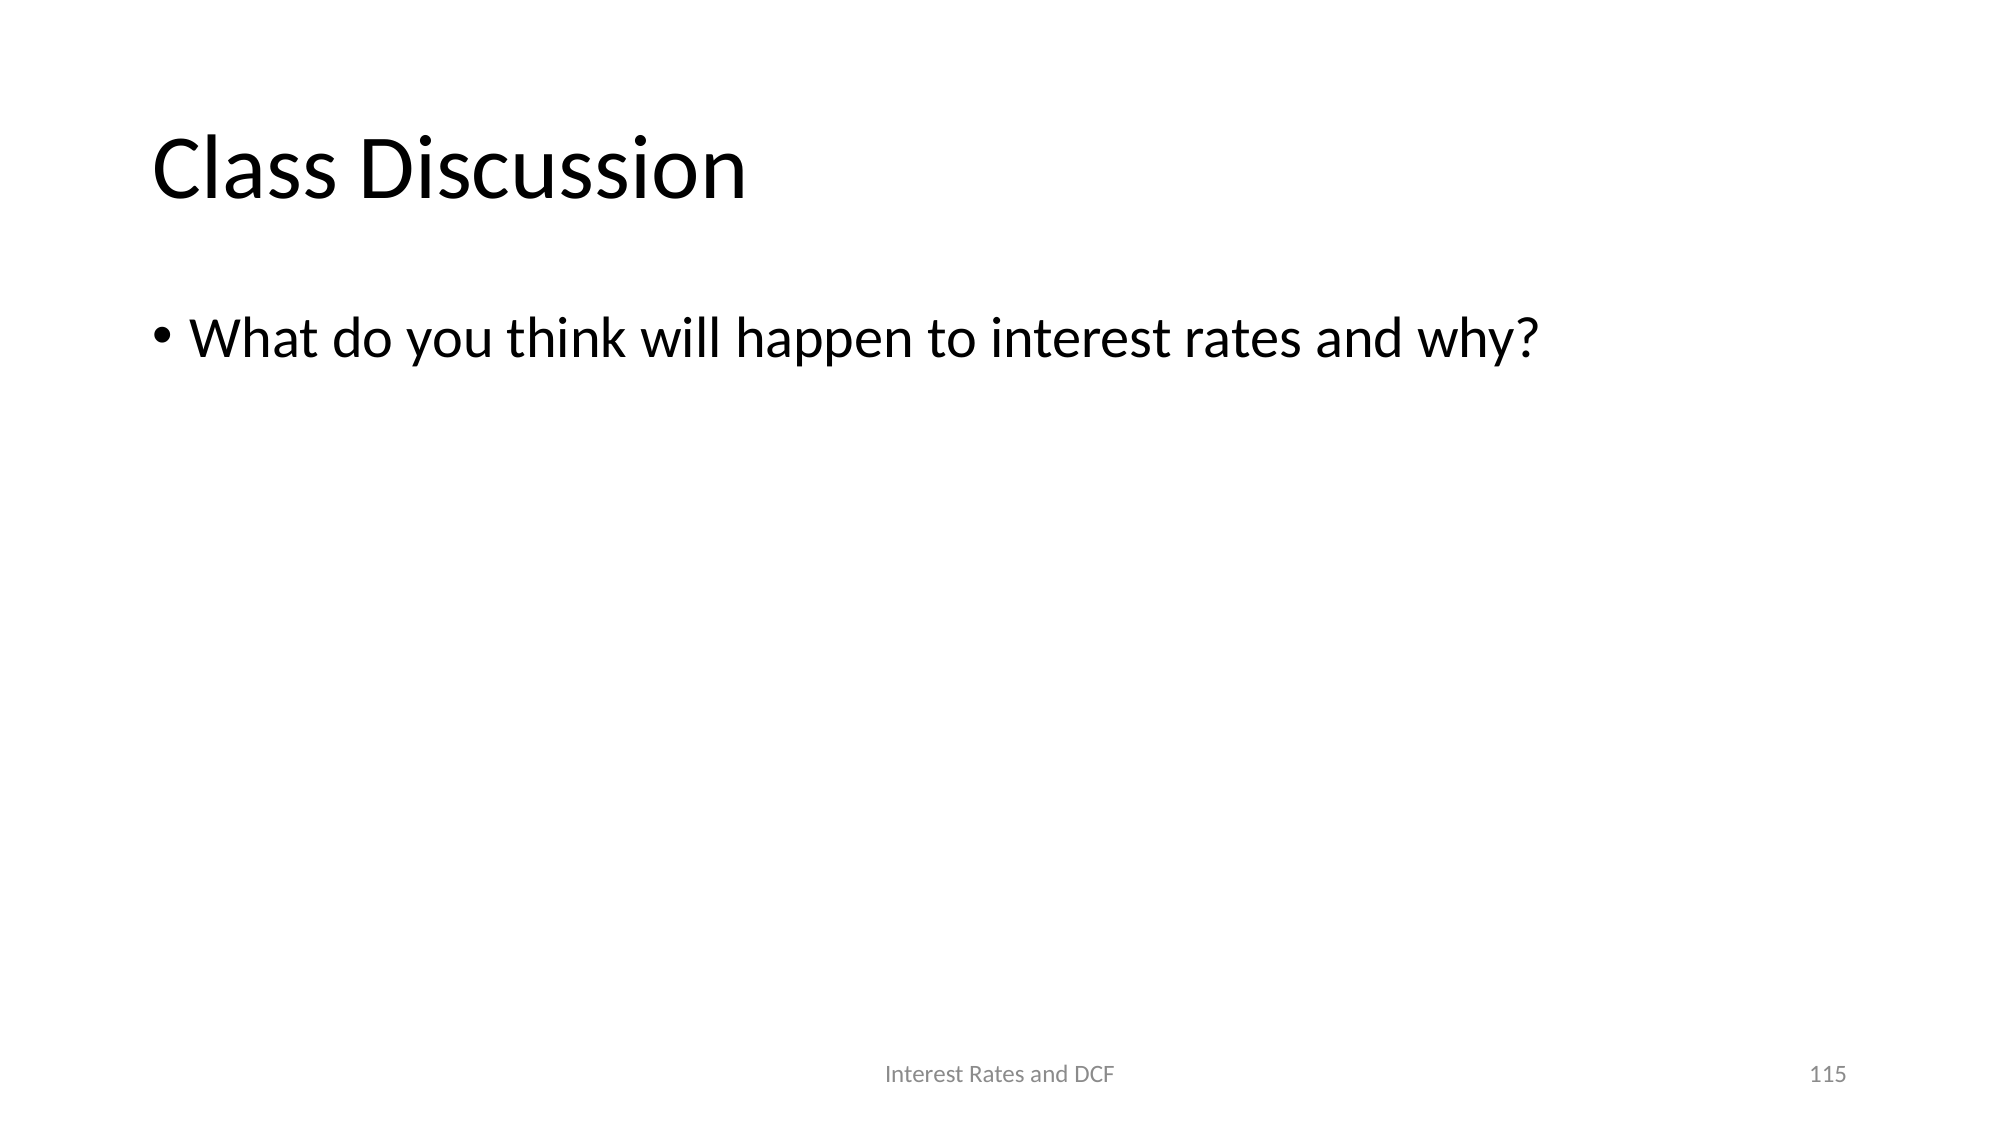

# Class Discussion
What do you think will happen to interest rates and why?
115
Interest Rates and DCF